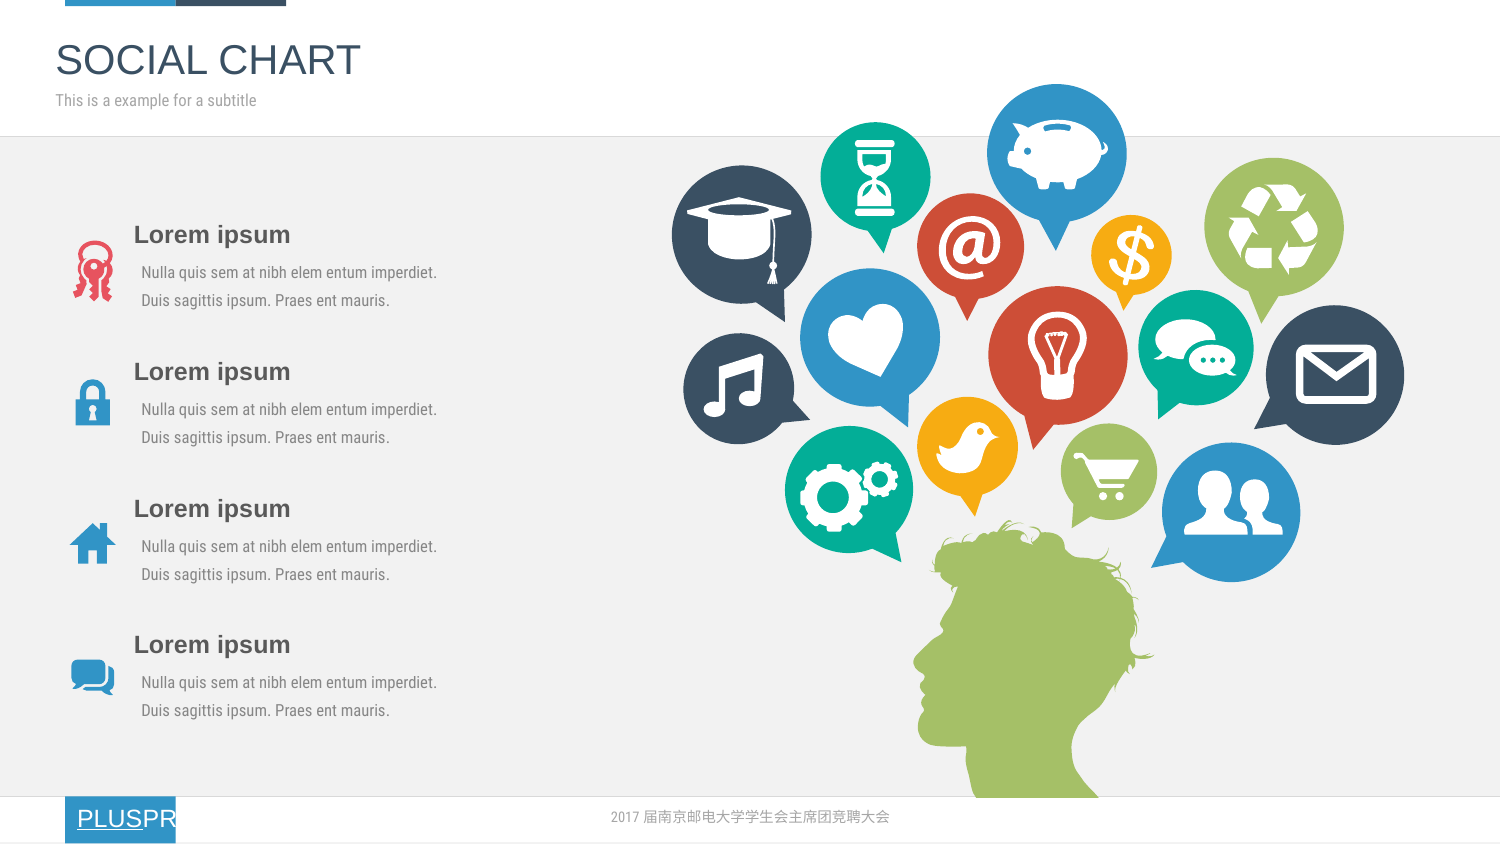

# SOCIAL CHART
This is a example for a subtitle

Lorem ipsum
Nulla quis sem at nibh elem entum imperdiet. Duis sagittis ipsum. Praes ent mauris.

Lorem ipsum
Nulla quis sem at nibh elem entum imperdiet. Duis sagittis ipsum. Praes ent mauris.

Lorem ipsum
Nulla quis sem at nibh elem entum imperdiet. Duis sagittis ipsum. Praes ent mauris.

Lorem ipsum
Nulla quis sem at nibh elem entum imperdiet. Duis sagittis ipsum. Praes ent mauris.